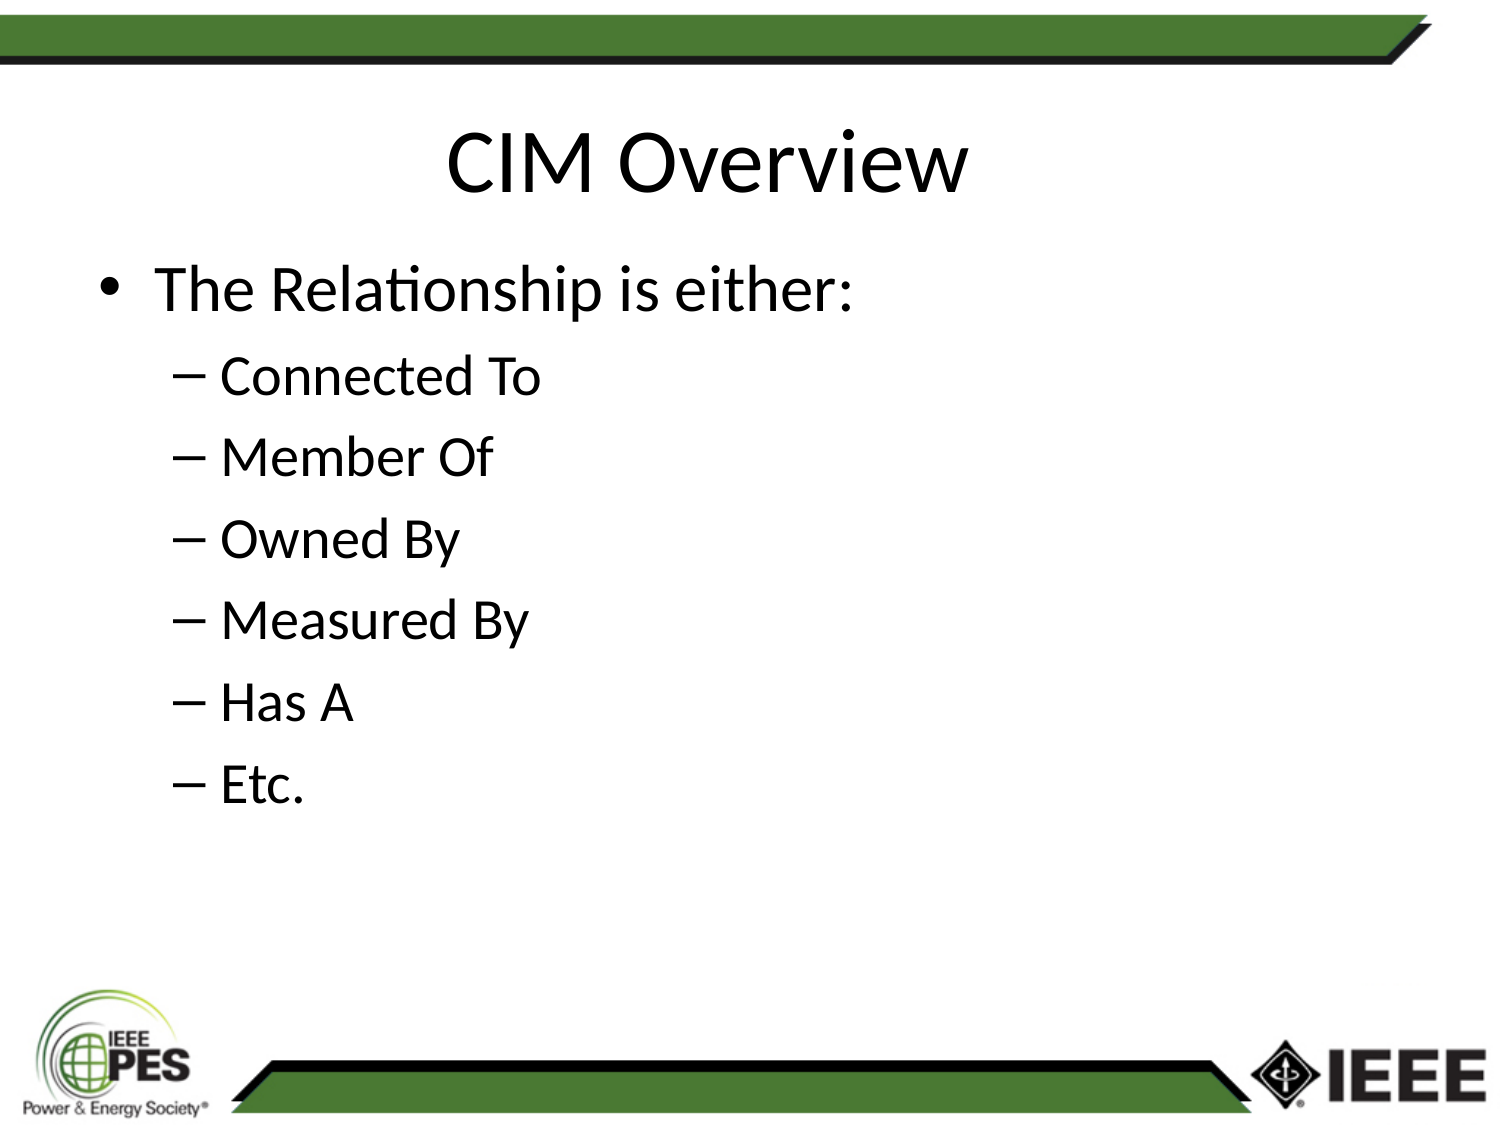

# CIM Overview
The Relationship is either:
Connected To
Member Of
Owned By
Measured By
Has A
Etc.